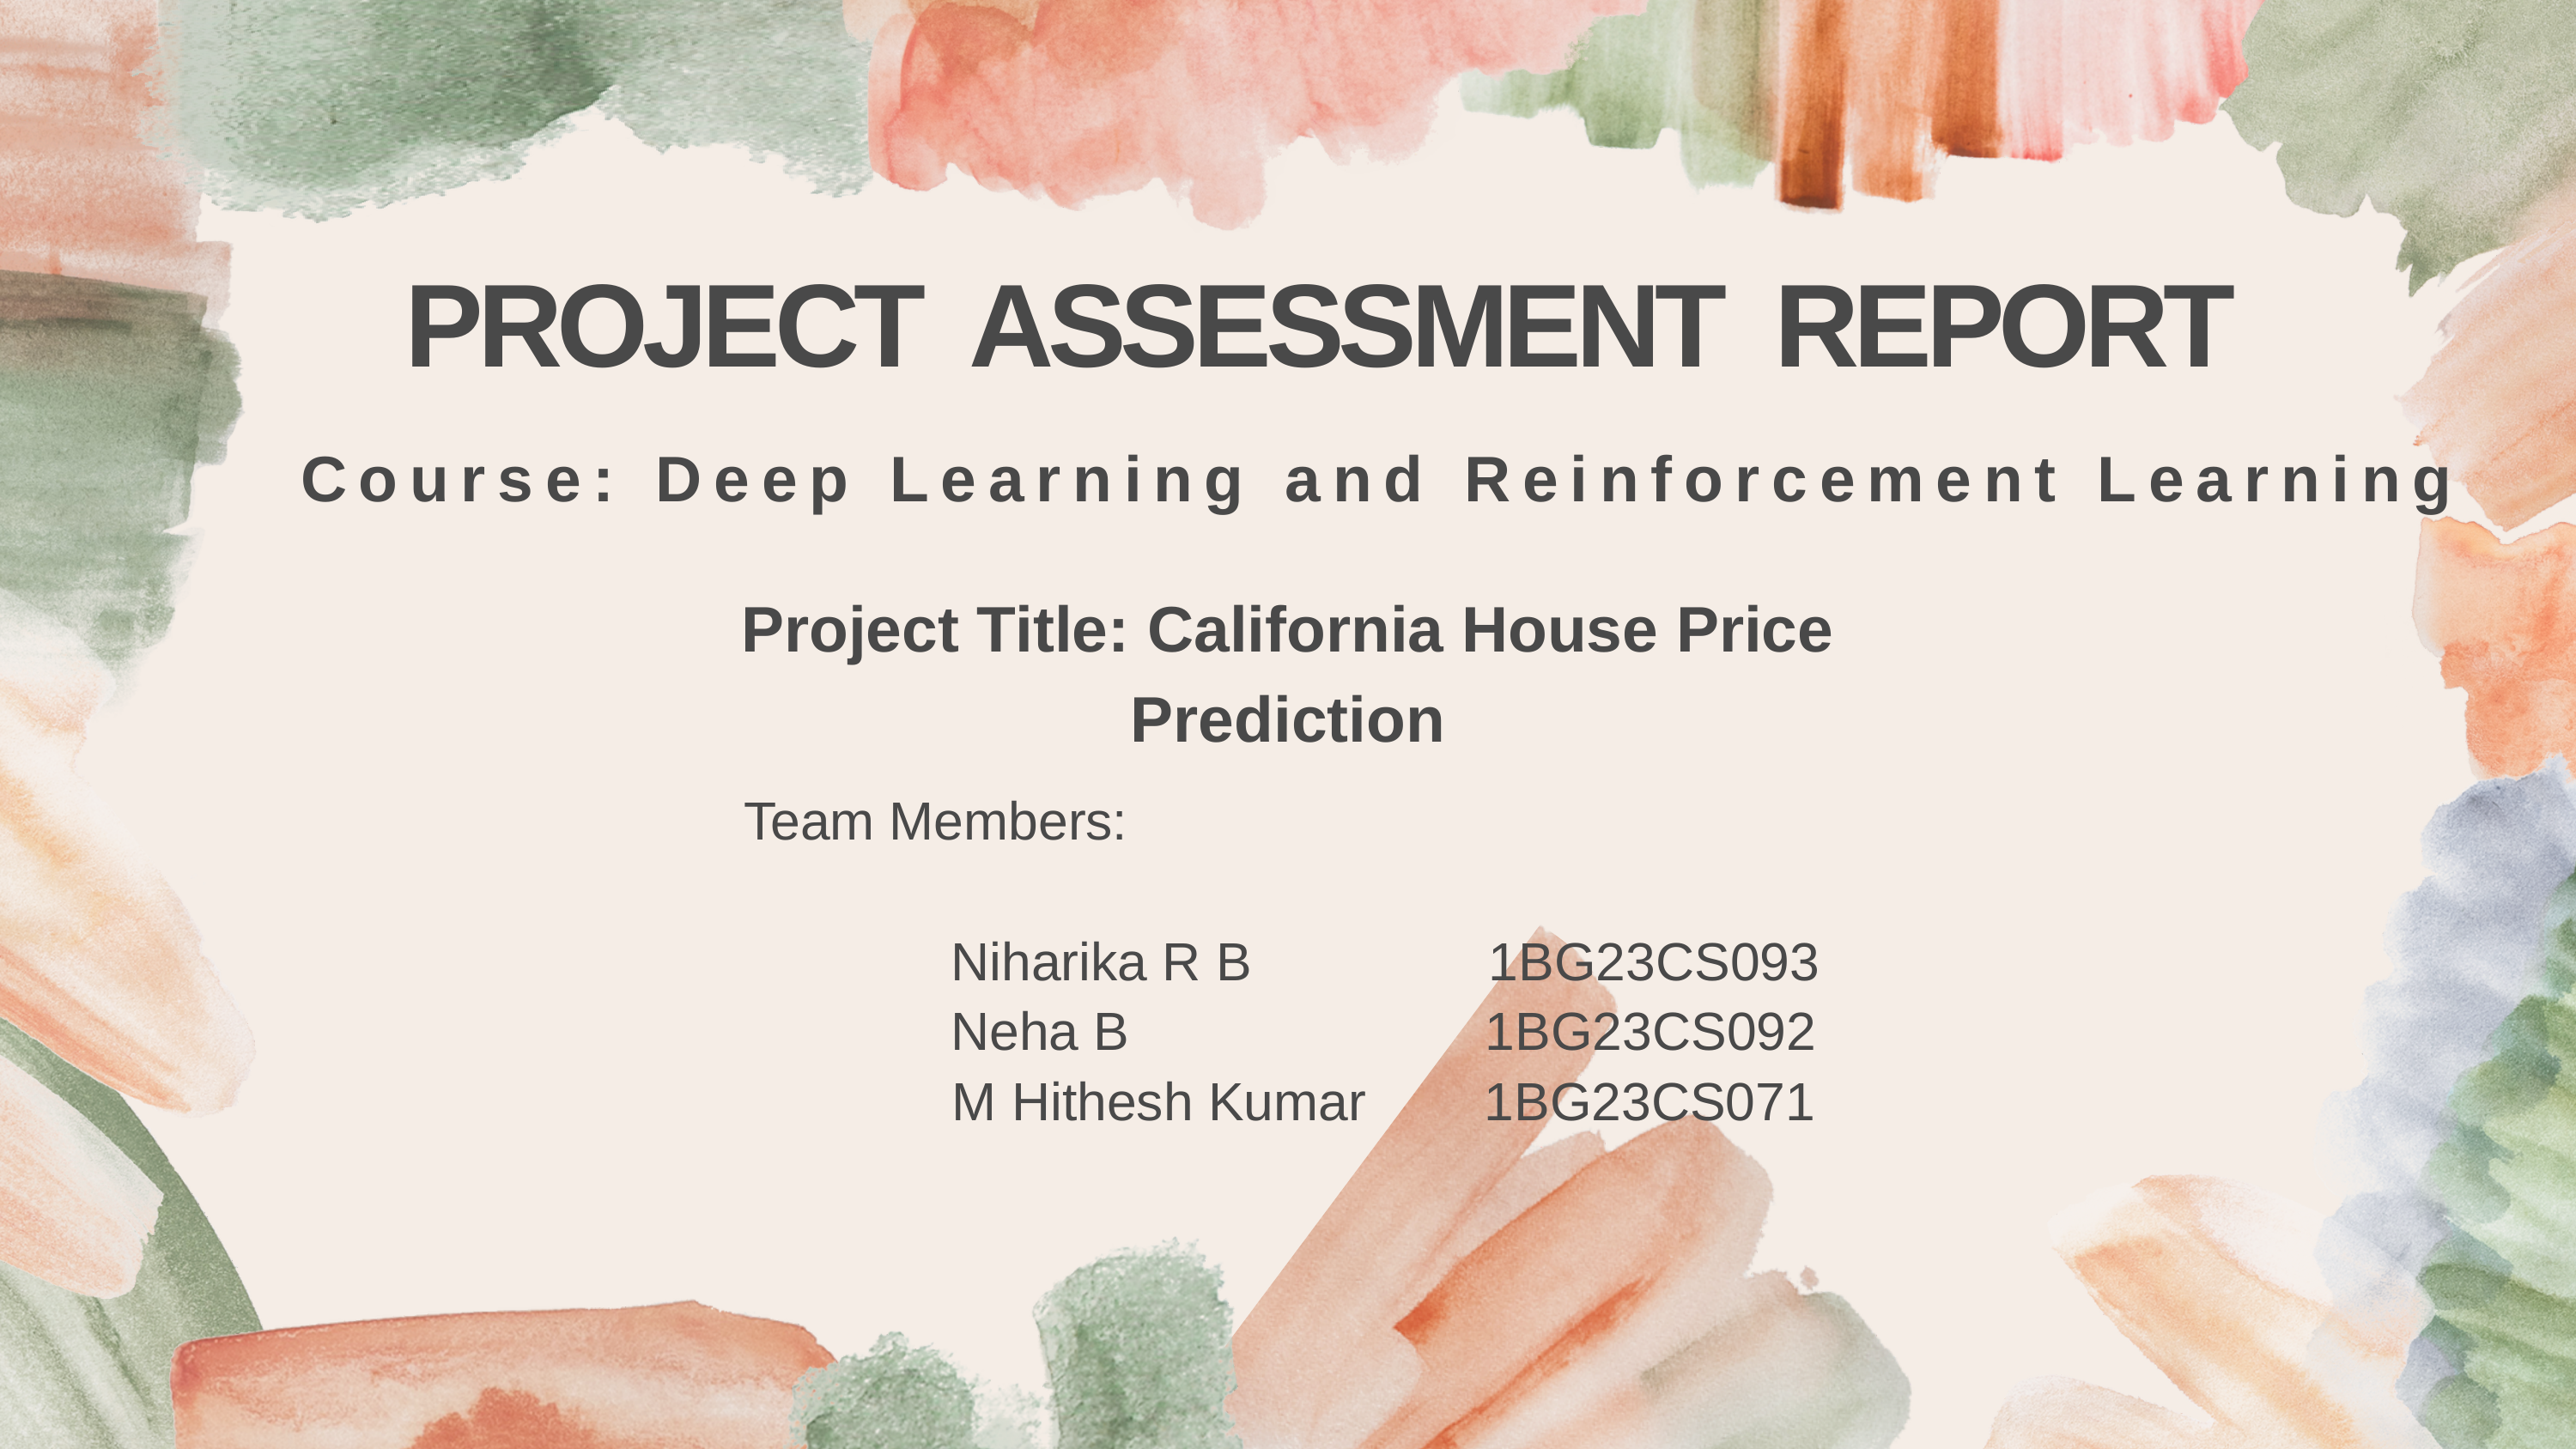

PROJECT  ASSESSMENT  REPORT

Course: Deep Learning and Reinforcement Learning

Project Title: California House Price Prediction

Team Members:

              Niharika R B                1BG23CS093
              Neha B                        1BG23CS092
             M Hithesh Kumar        1BG23CS071